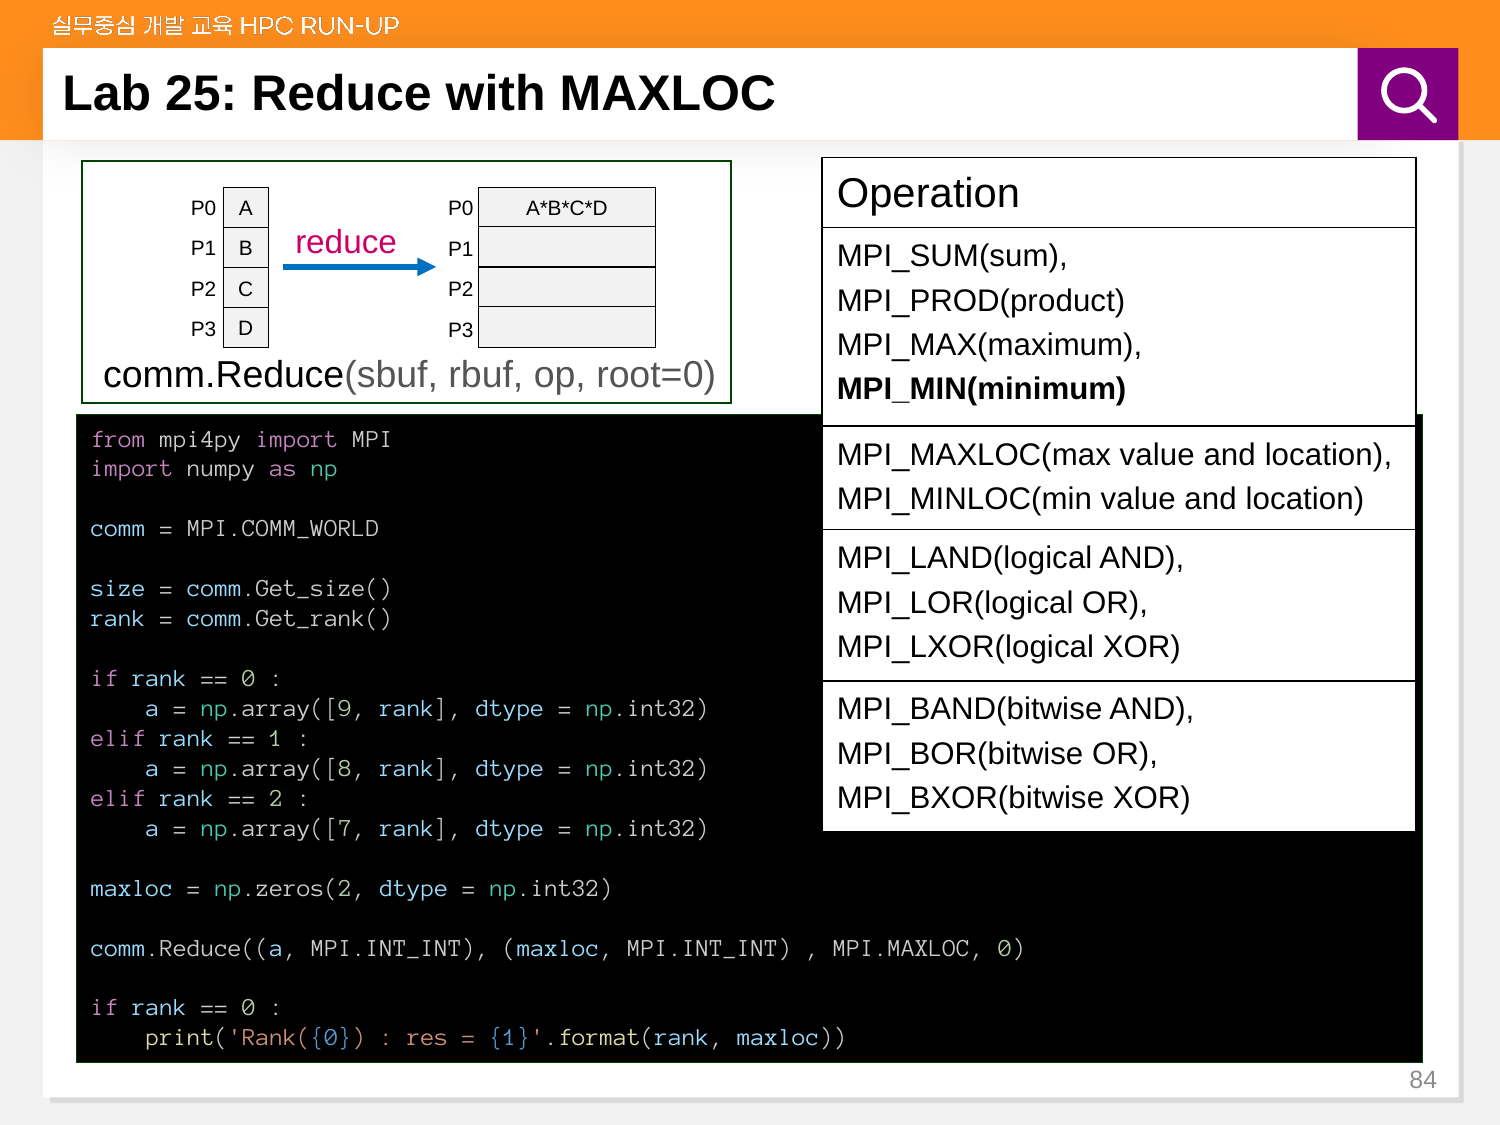

# Lab 25: Reduce with MAXLOC
| Operation |
| --- |
| MPI\_SUM(sum), MPI\_PROD(product) MPI\_MAX(maximum), MPI\_MIN(minimum) |
| MPI\_MAXLOC(max value and location), MPI\_MINLOC(min value and location) |
| MPI\_LAND(logical AND), MPI\_LOR(logical OR), MPI\_LXOR(logical XOR) |
| MPI\_BAND(bitwise AND), MPI\_BOR(bitwise OR), MPI\_BXOR(bitwise XOR) |

P0
A
P1
B
P2
C
D
P3
A*B*C*D
P0
P1
P2
P3
reduce

comm.Reduce(sbuf, rbuf, op, root=0)
from mpi4py import MPI
import numpy as np
comm = MPI.COMM_WORLD
size = comm.Get_size()
rank = comm.Get_rank()

if rank == 0 :
    a = np.array([9, rank], dtype = np.int32)
elif rank == 1 :
    a = np.array([8, rank], dtype = np.int32)
elif rank == 2 :
    a = np.array([7, rank], dtype = np.int32)
maxloc = np.zeros(2, dtype = np.int32)
comm.Reduce((a, MPI.INT_INT), (maxloc, MPI.INT_INT) , MPI.MAXLOC, 0)
if rank == 0 :
    print('Rank({0}) : res = {1}'.format(rank, maxloc))
84